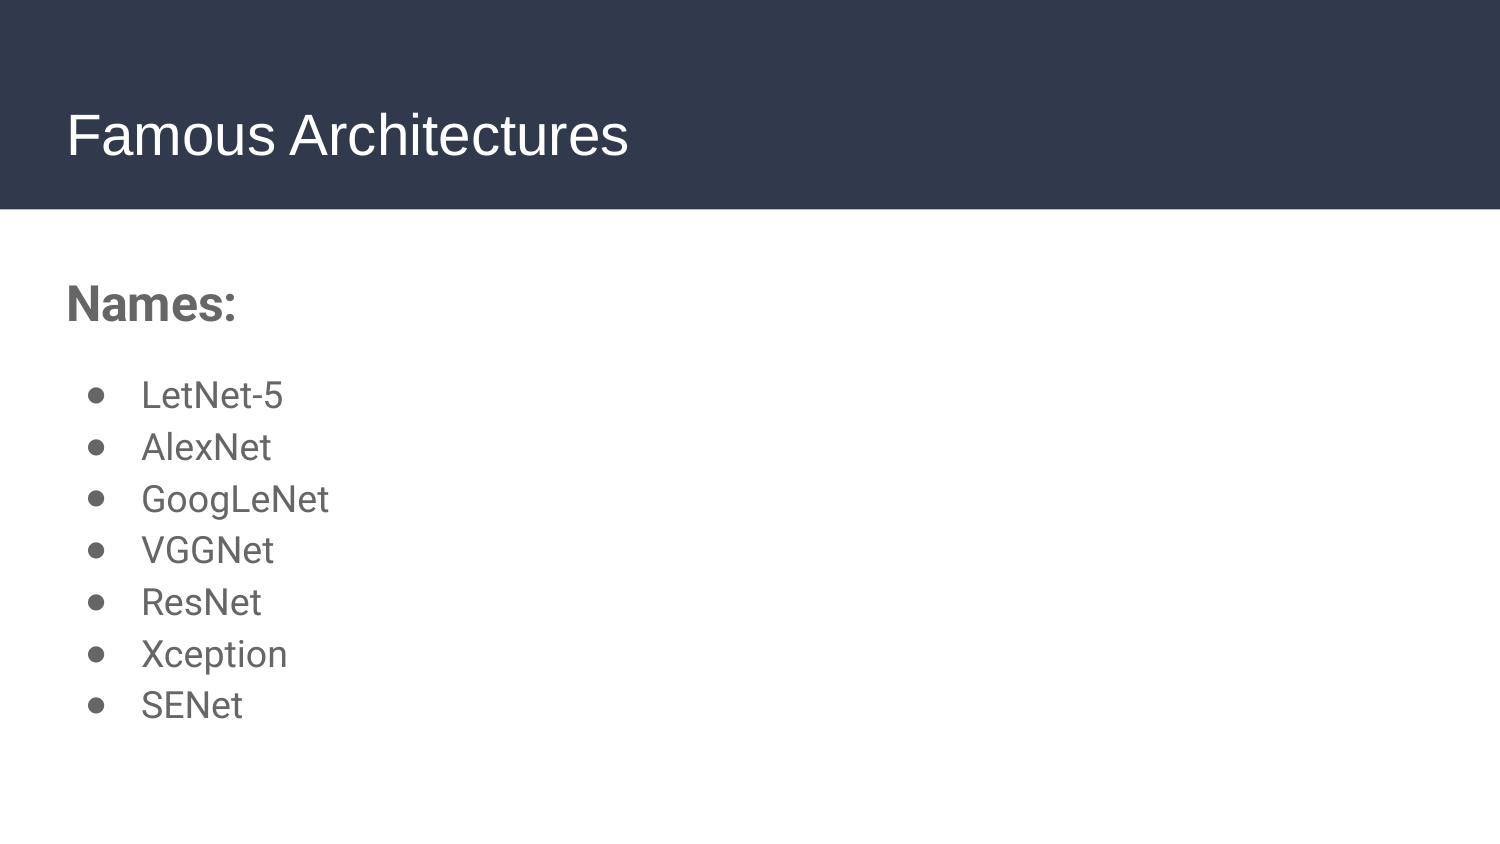

# Famous Architectures
Names:
LetNet-5
AlexNet
GoogLeNet
VGGNet
ResNet
Xception
SENet